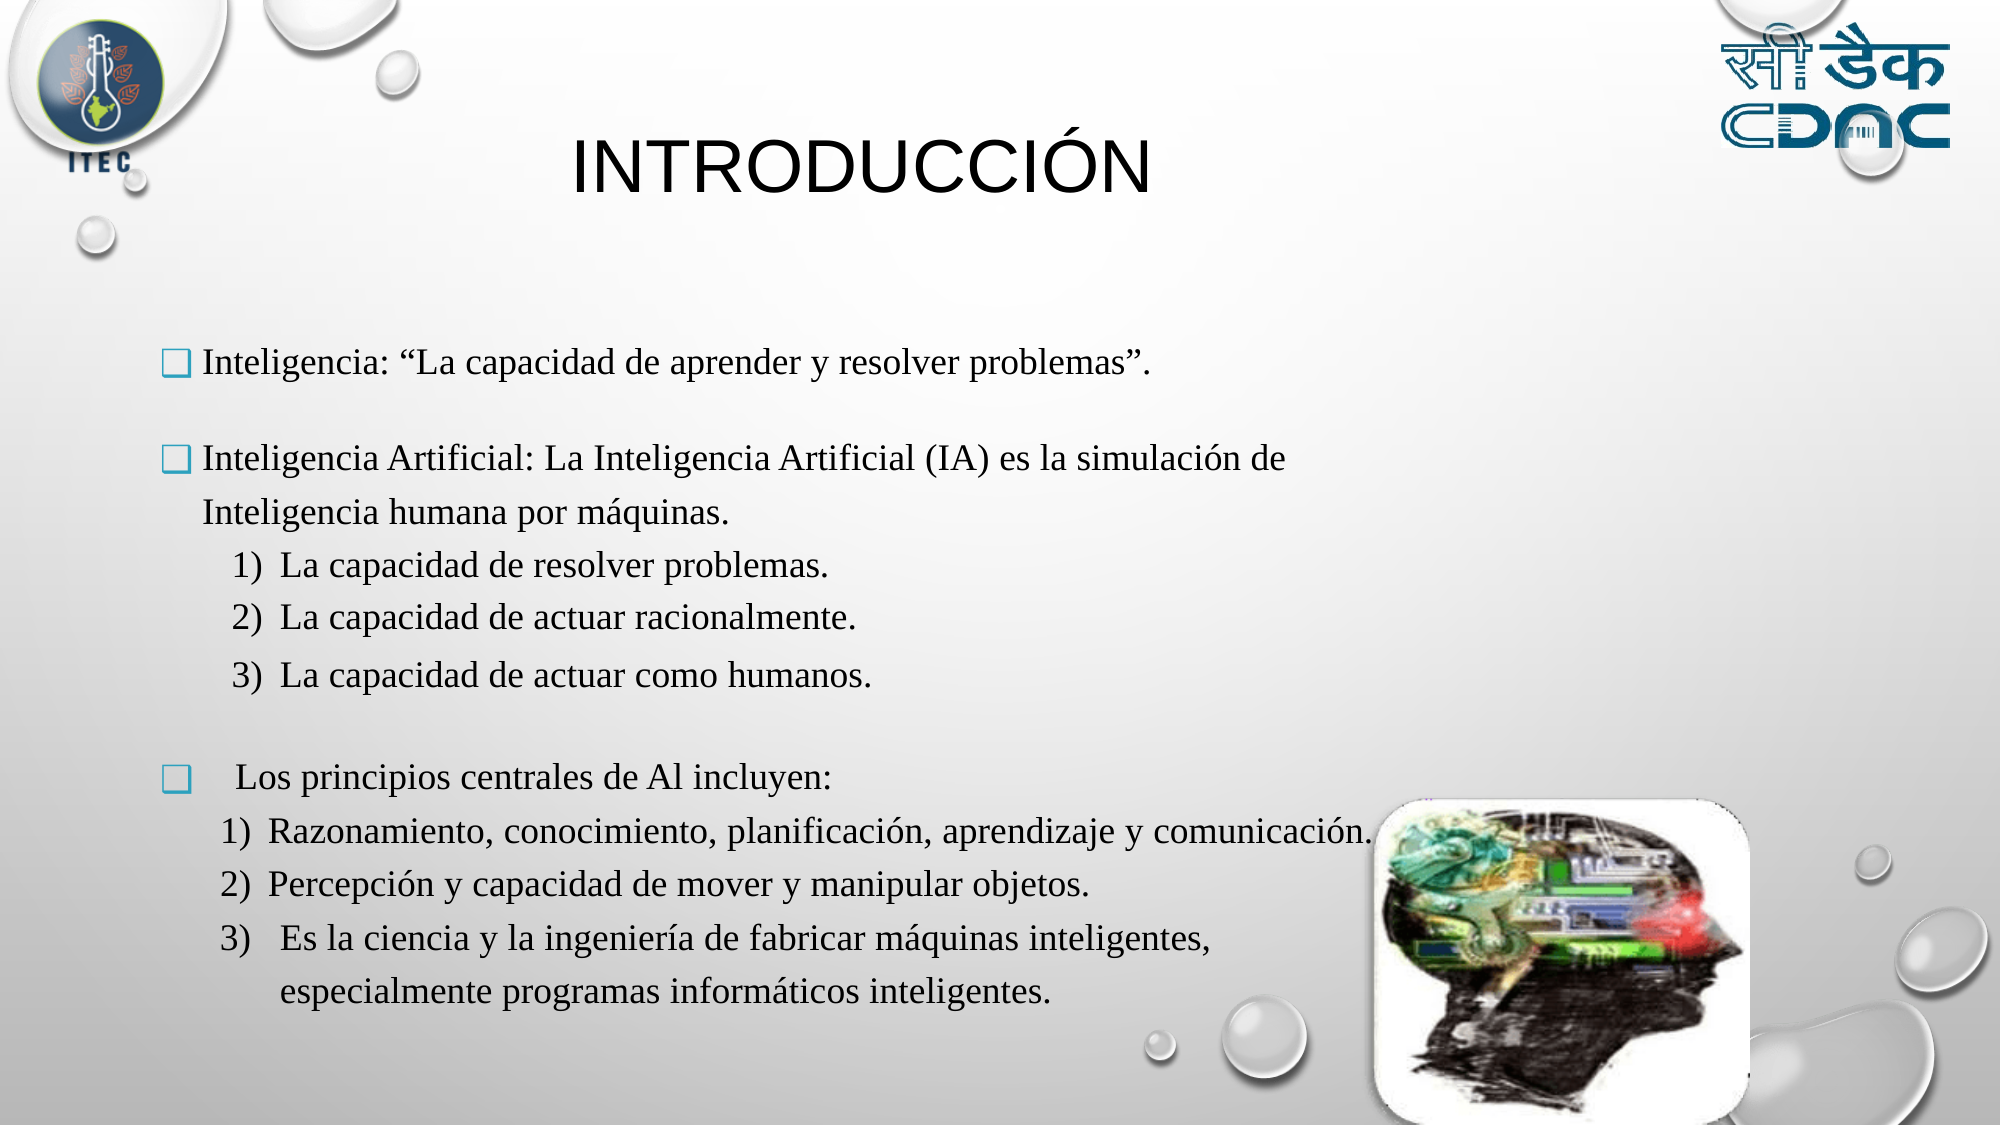

INTRODUCCIÓN
Inteligencia: “La capacidad de aprender y resolver problemas”.
Inteligencia Artificial: La Inteligencia Artificial (IA) es la simulación de
Inteligencia humana por máquinas.
La capacidad de resolver problemas.
La capacidad de actuar racionalmente.
La capacidad de actuar como humanos.
Los principios centrales de Al incluyen:
Razonamiento, conocimiento, planificación, aprendizaje y comunicación.
Percepción y capacidad de mover y manipular objetos.
Es la ciencia y la ingeniería de fabricar máquinas inteligentes, especialmente programas informáticos inteligentes.